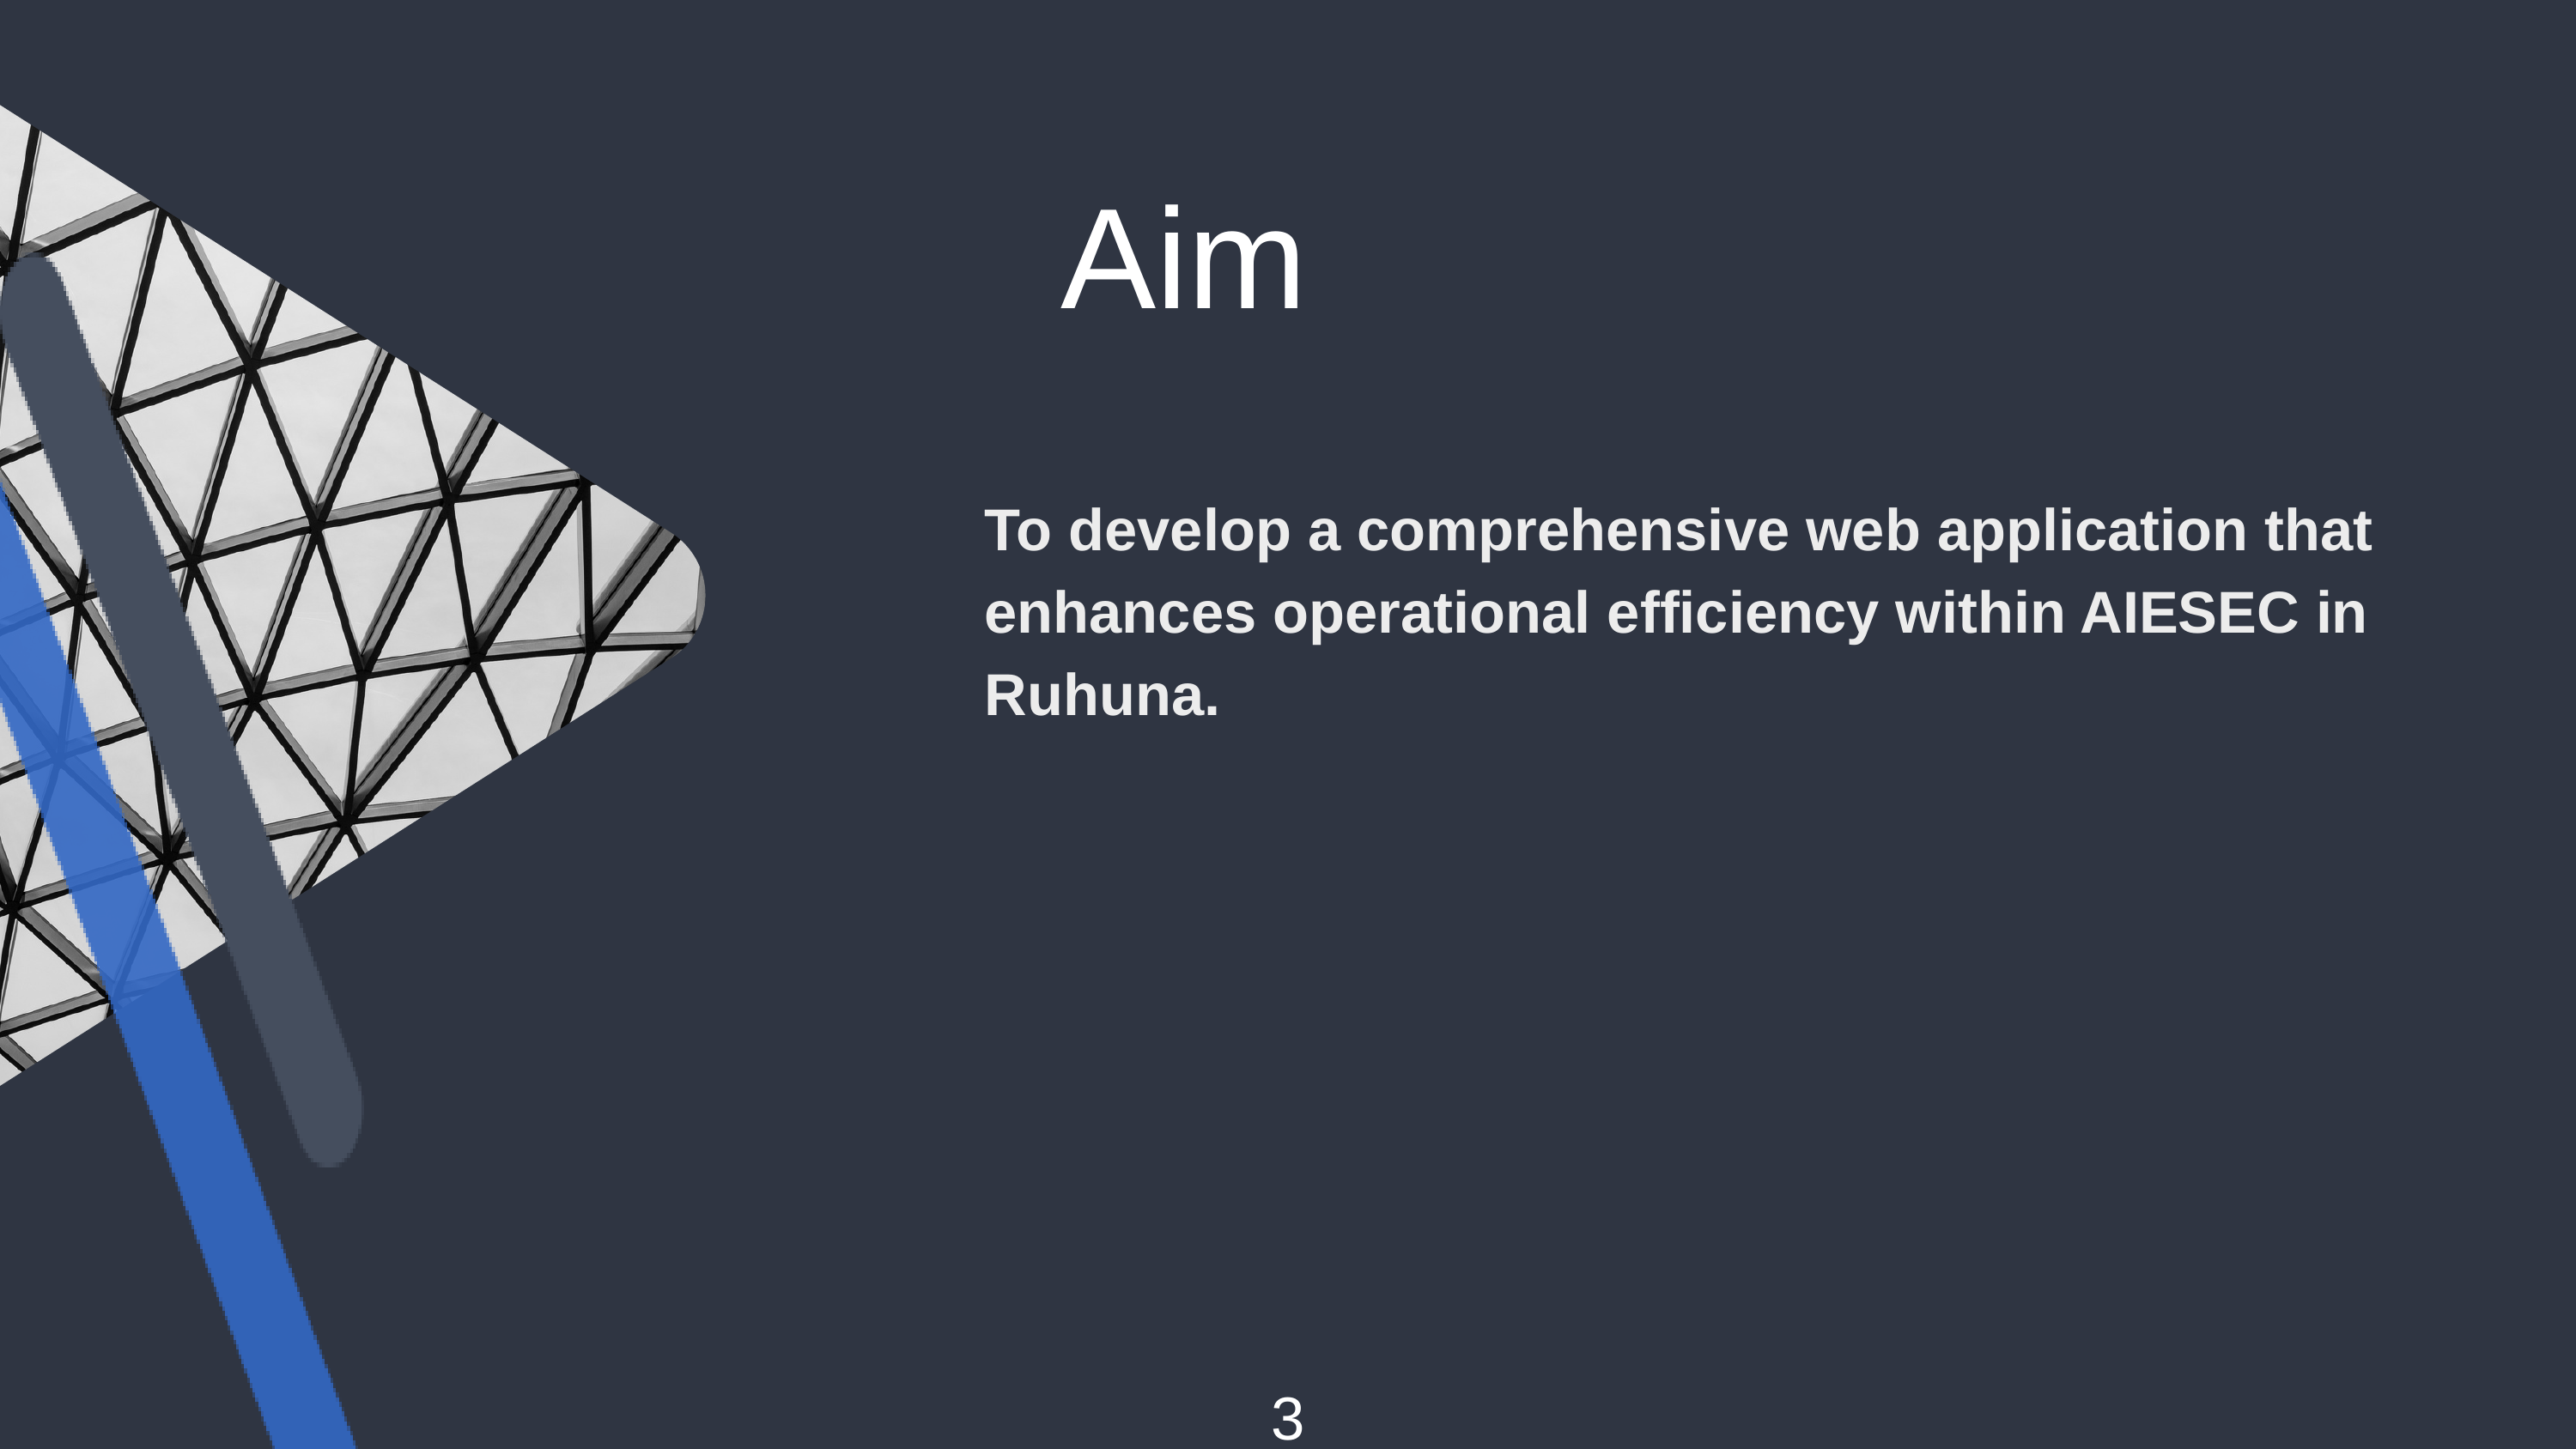

Aim

To develop a comprehensive web application that enhances operational efficiency within AIESEC in Ruhuna.
3